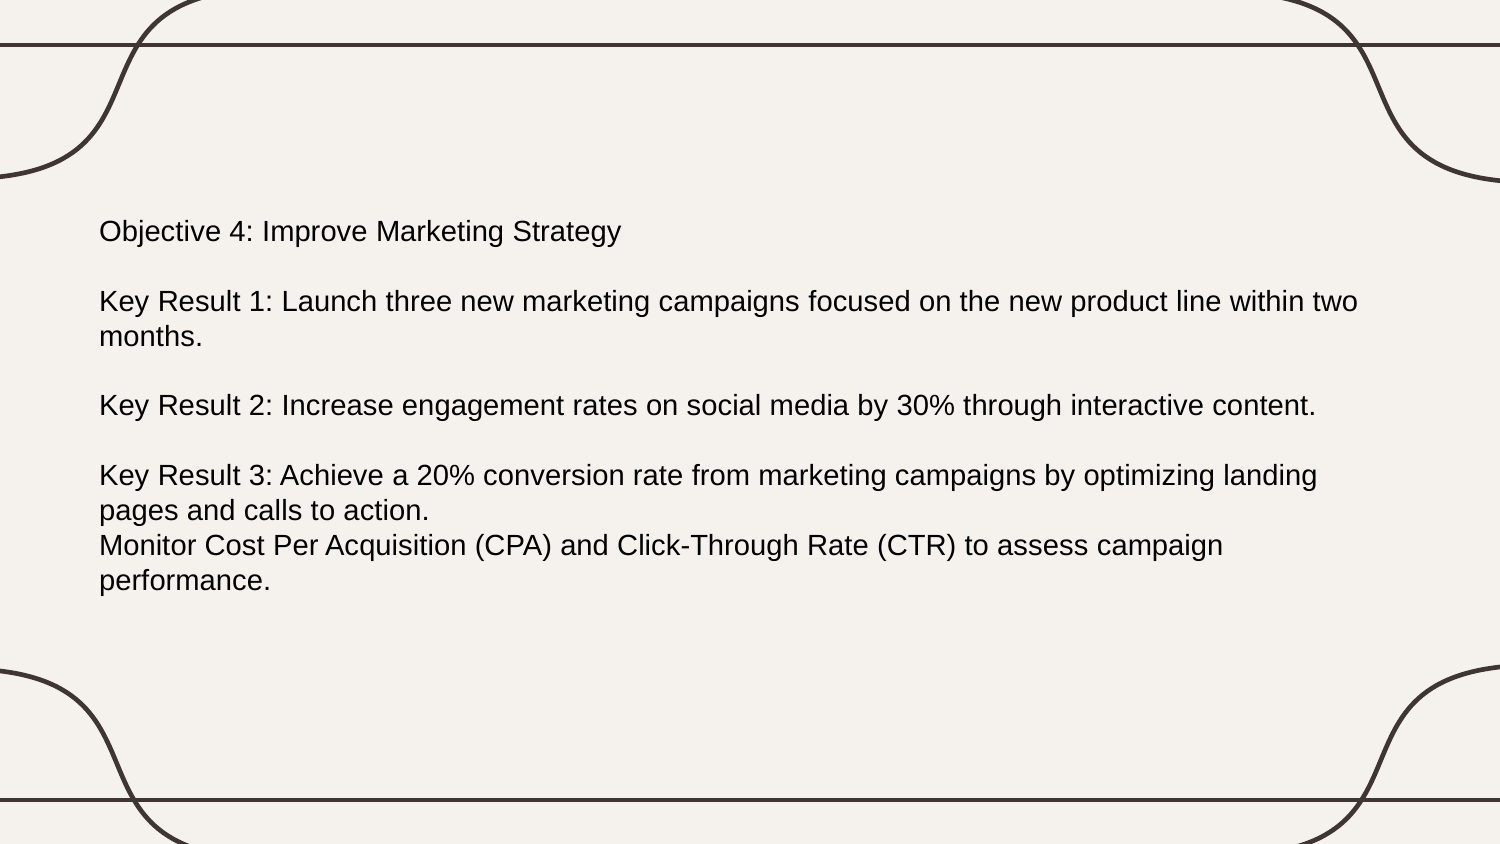

Objective 4: Improve Marketing Strategy

Key Result 1: Launch three new marketing campaigns focused on the new product line within two months.

Key Result 2: Increase engagement rates on social media by 30% through interactive content.

Key Result 3: Achieve a 20% conversion rate from marketing campaigns by optimizing landing pages and calls to action.
Monitor Cost Per Acquisition (CPA) and Click-Through Rate (CTR) to assess campaign performance.